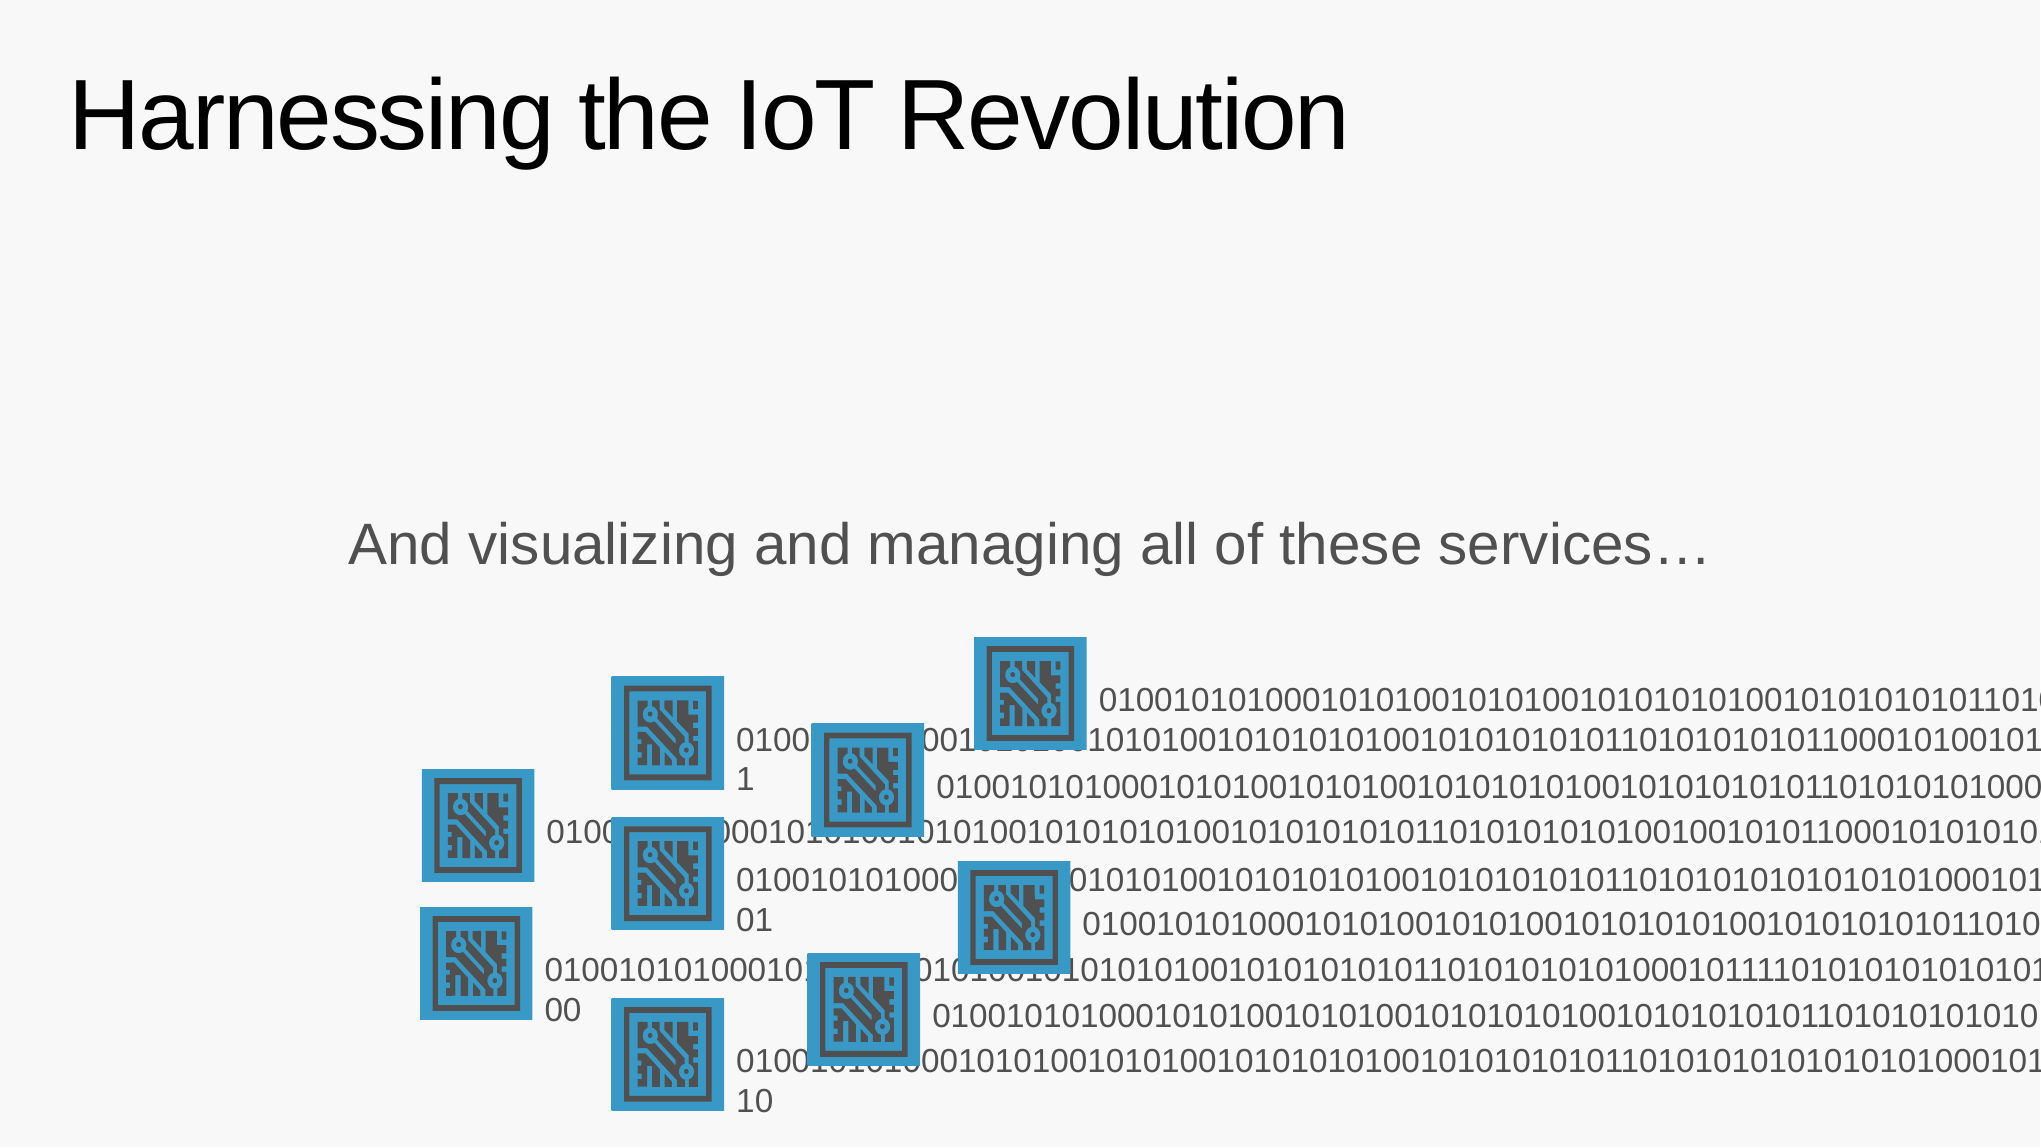

# Harnessing the IoT Revolution
And visualizing and managing all of these services…

0100101010001010100101010010101010100101010101011010

010010101000101010010101001010101010010101010101101010101011000101001011

0100101010001010100101010010101010100101010101011010101010001

01001010100010101001010100101010101001010101010110101010101001001010110001010101010

0100101010001010100101010010101010100101010101011010101010101010100010101

0100101010001010100101010010101010100101010101011010101010….

010010101000101010010101001010101010010101010101101010101010001011110101010101010100

010010101000101010010101001010101010010101010101101010101010101

01001010100010101001010100101010101001010101010110101010101010101000101010